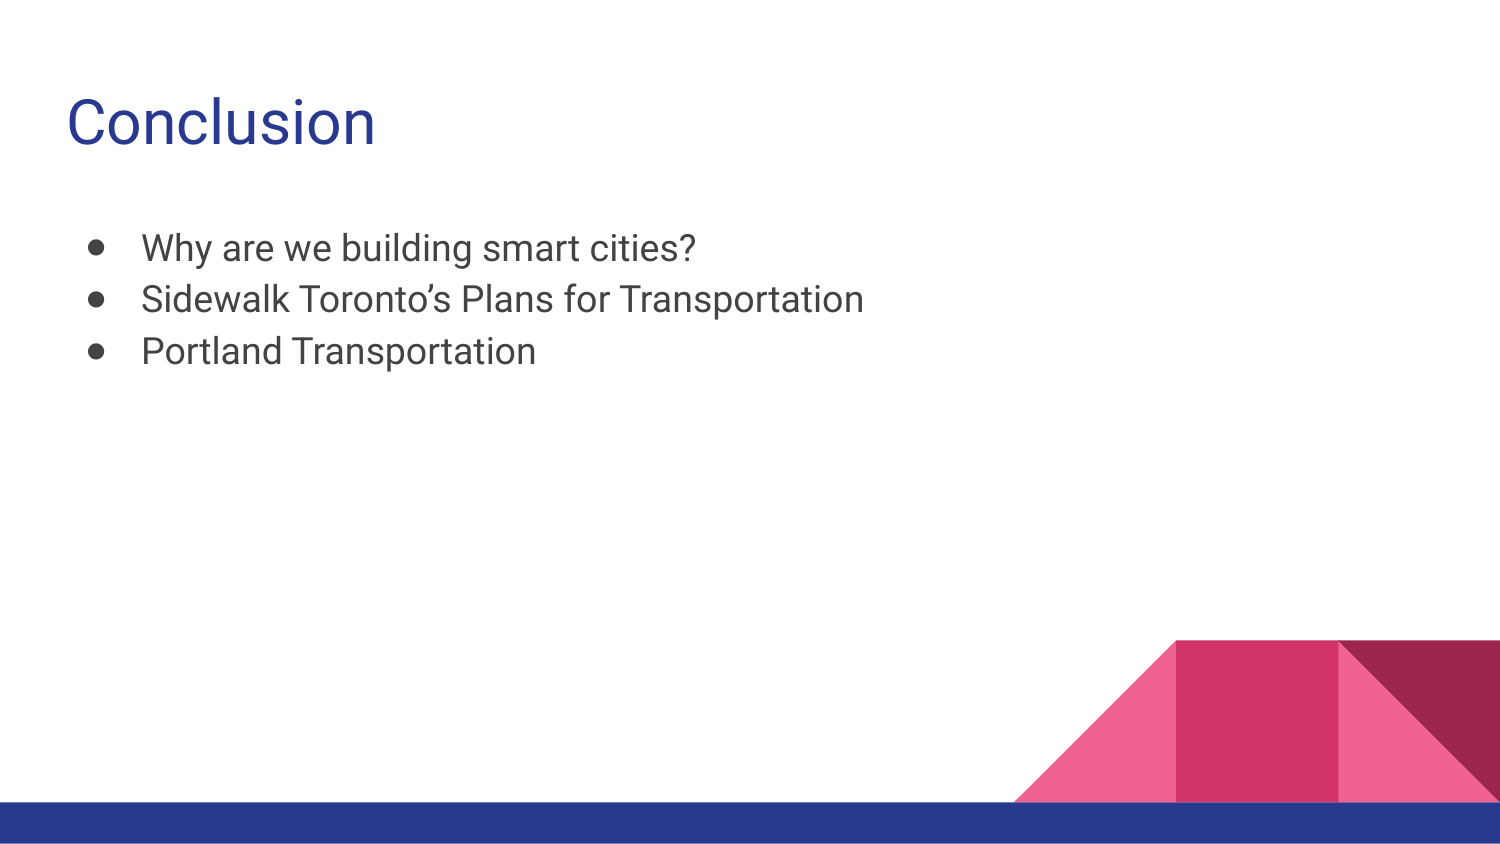

# Conclusion
Why are we building smart cities?
Sidewalk Toronto’s Plans for Transportation
Portland Transportation